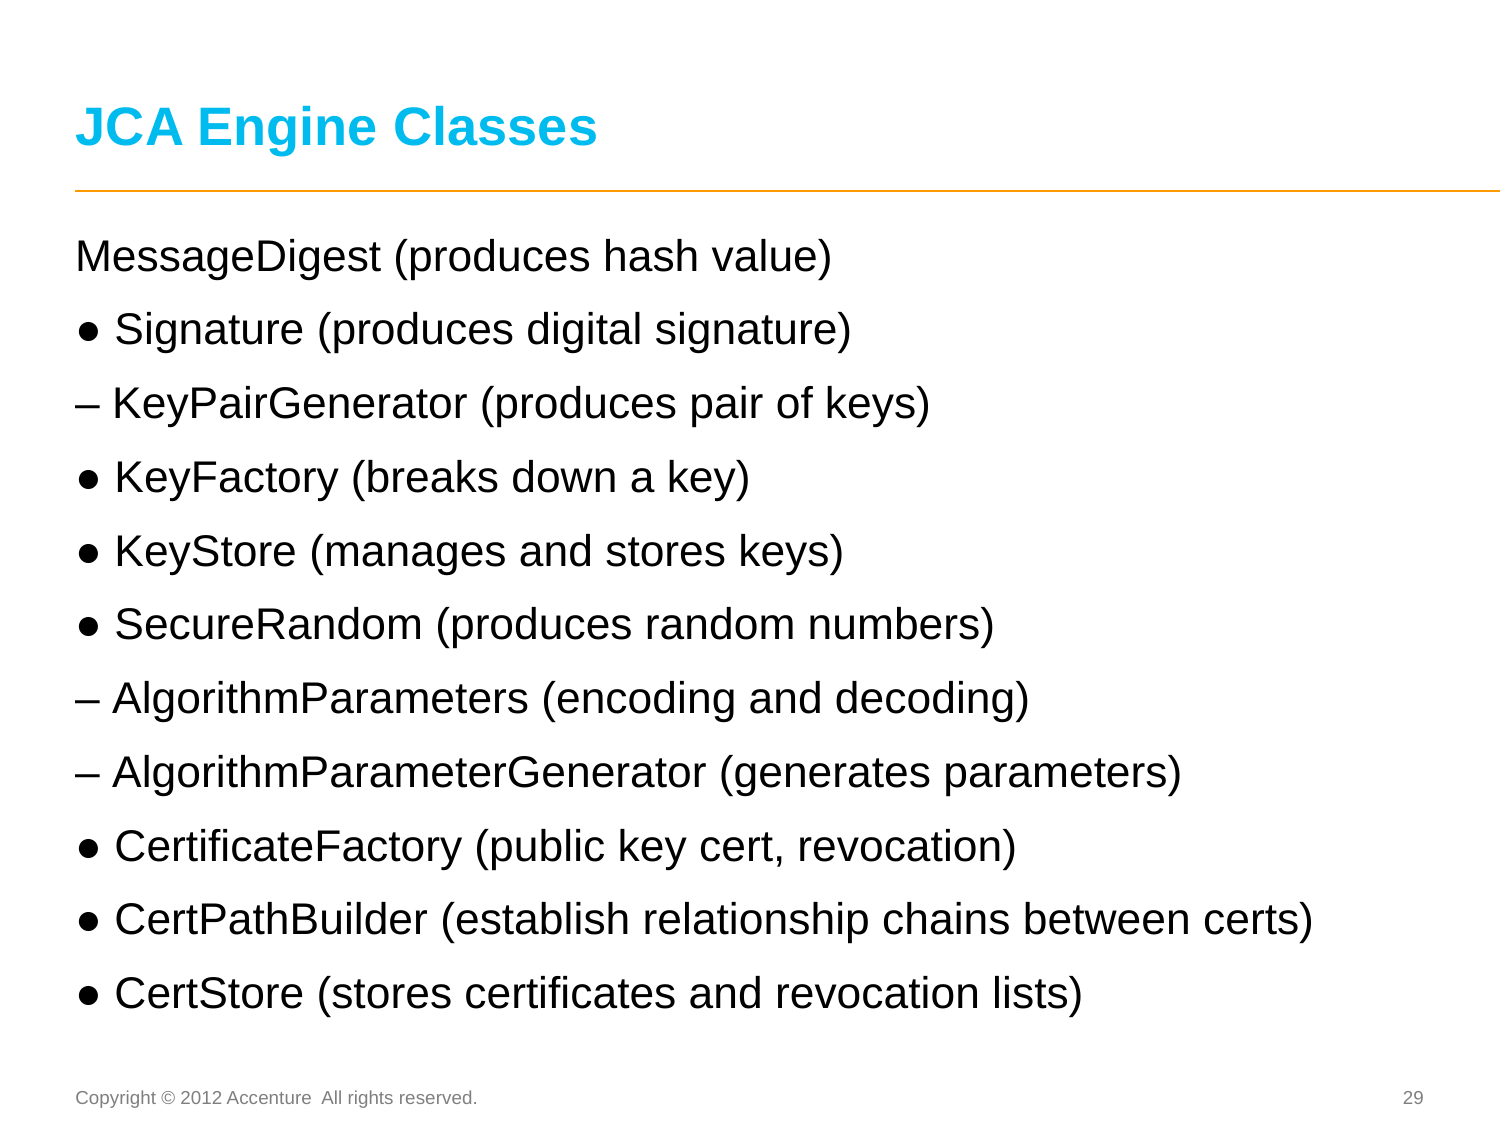

# JCA Engine Classes
MessageDigest (produces hash value)
● Signature (produces digital signature)
– KeyPairGenerator (produces pair of keys)
● KeyFactory (breaks down a key)
● KeyStore (manages and stores keys)
● SecureRandom (produces random numbers)
– AlgorithmParameters (encoding and decoding)
– AlgorithmParameterGenerator (generates parameters)
● CertificateFactory (public key cert, revocation)
● CertPathBuilder (establish relationship chains between certs)
● CertStore (stores certificates and revocation lists)